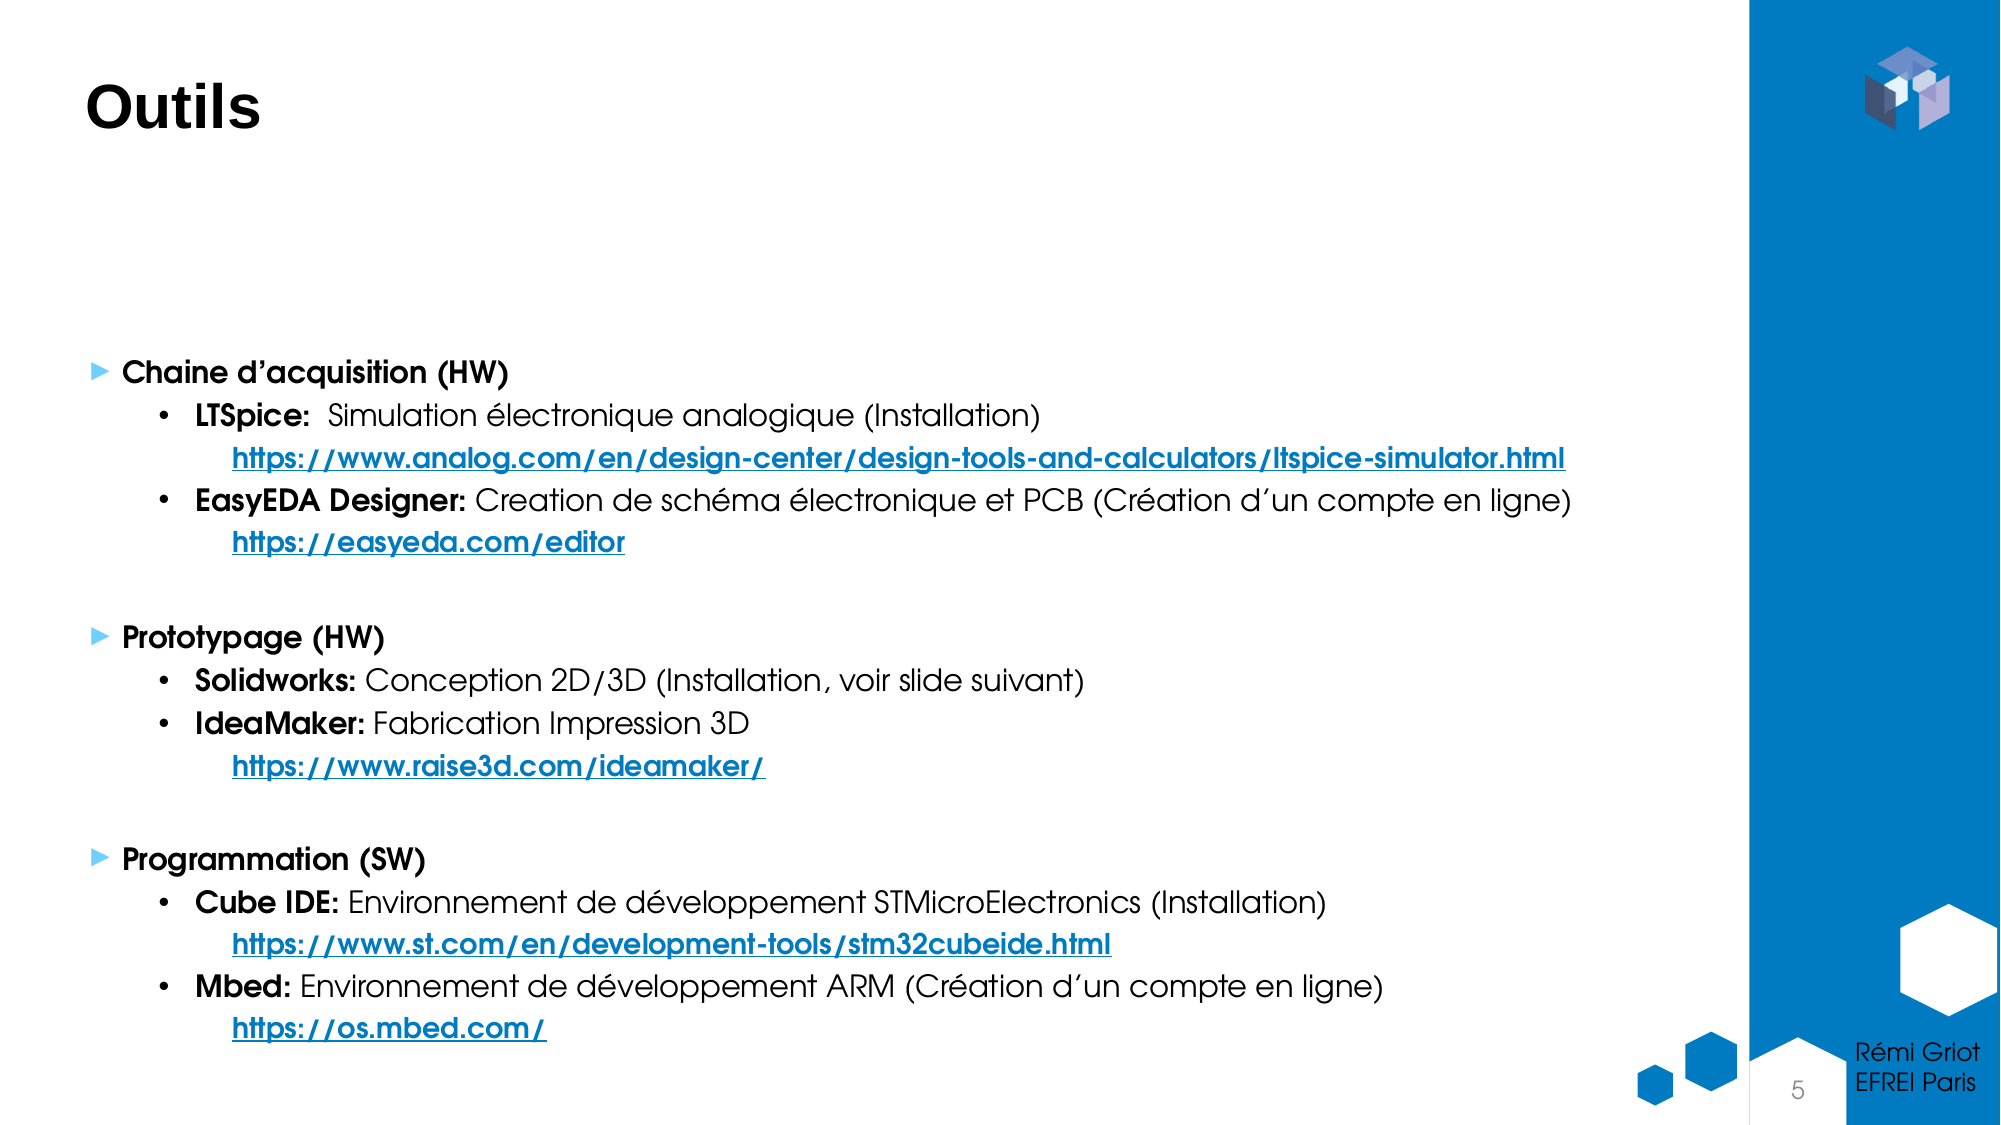

# Outils

Chaine d’acquisition (HW)
LTSpice:  Simulation électronique analogique (Installation)
https://www.analog.com/en/design-center/design-tools-and-calculators/ltspice-simulator.html
EasyEDA Designer: Creation de schéma électronique et PCB (Création d’un compte en ligne)
https://easyeda.com/editor

Prototypage (HW)
Solidworks: Conception 2D/3D (Installation, voir slide suivant)
IdeaMaker: Fabrication Impression 3D
https://www.raise3d.com/ideamaker/

Programmation (SW)
Cube IDE: Environnement de développement STMicroElectronics (Installation)
https://www.st.com/en/development-tools/stm32cubeide.html
Mbed: Environnement de développement ARM (Création d’un compte en ligne)
https://os.mbed.com/

5